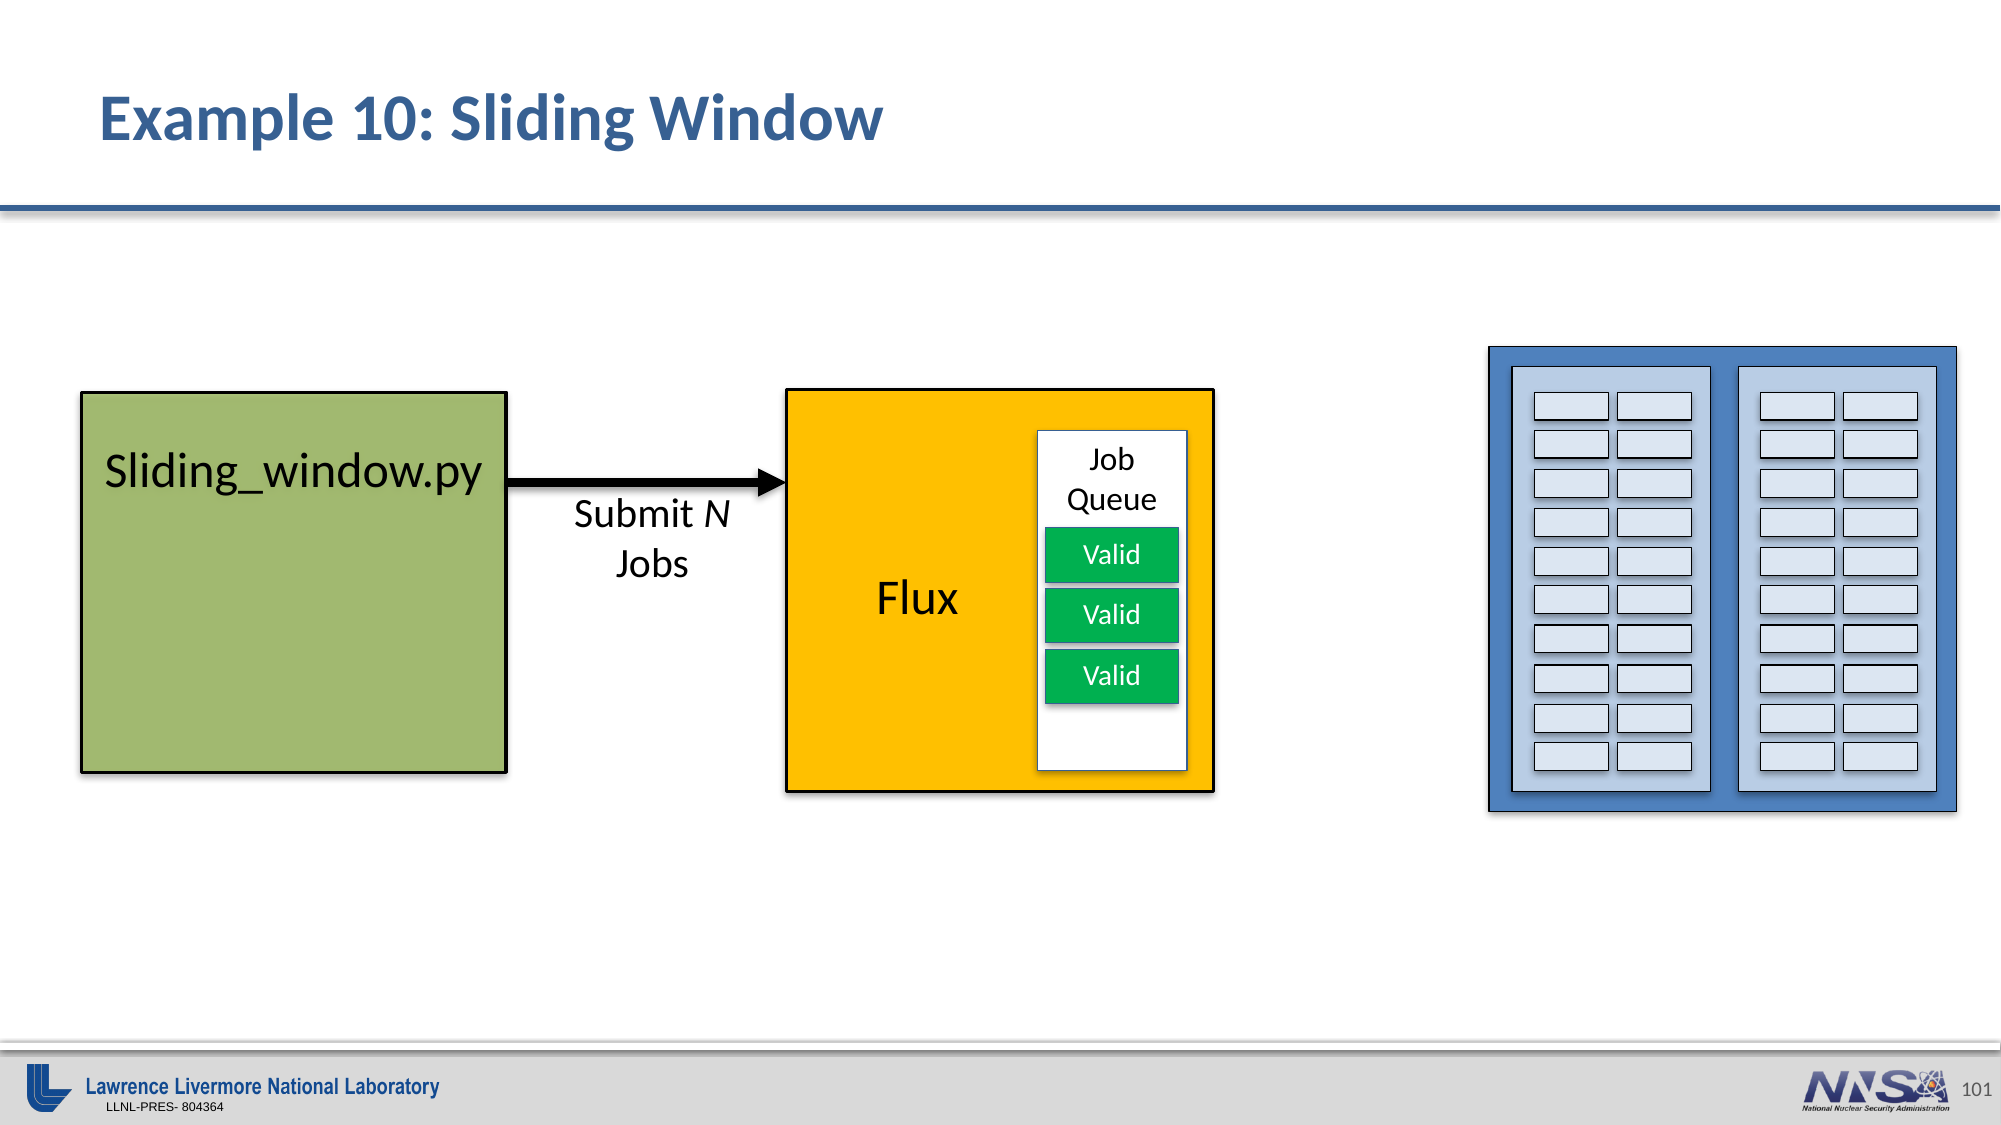

# Example 10: Sliding Window

Flux
Sliding_window.py
Job Queue
Submit N Jobs
Valid
Valid
Valid